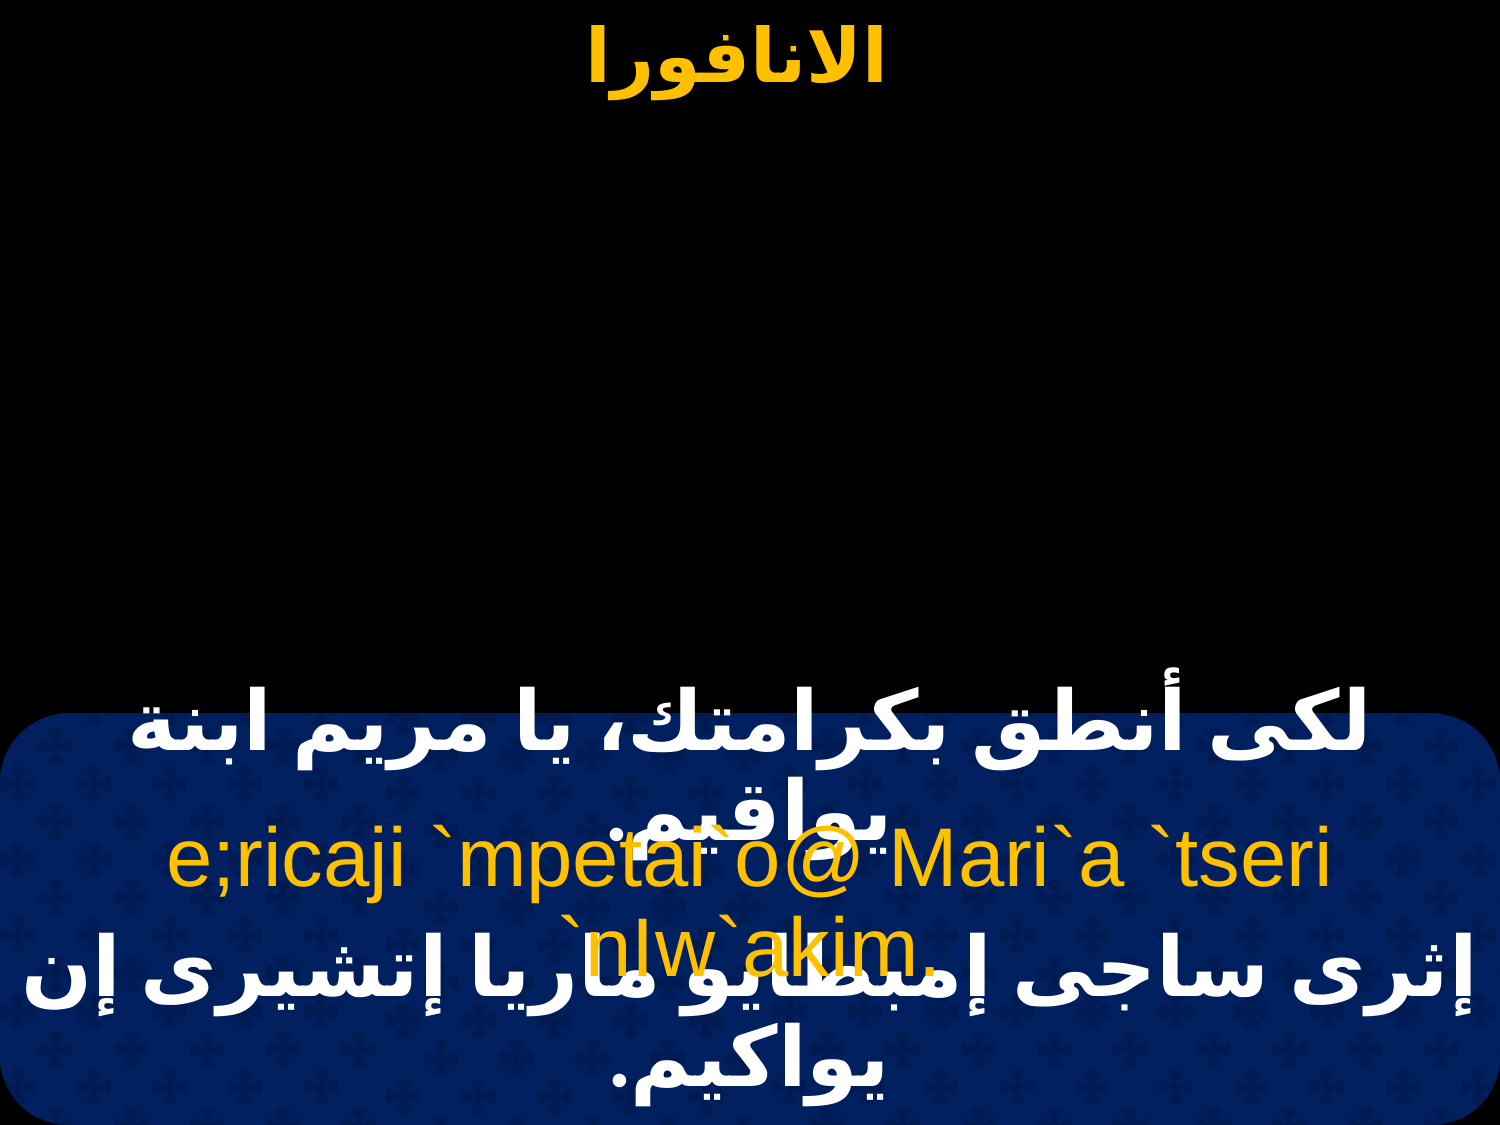

# لكى أنطق بكرامتك، يا مريم ابنة يواقيم.
e;ricaji `mpetai`o@ Mari`a `tseri `nIw`akim.
إثرى ساجى إمبطايو ماريا إتشيرى إن يواكيم.